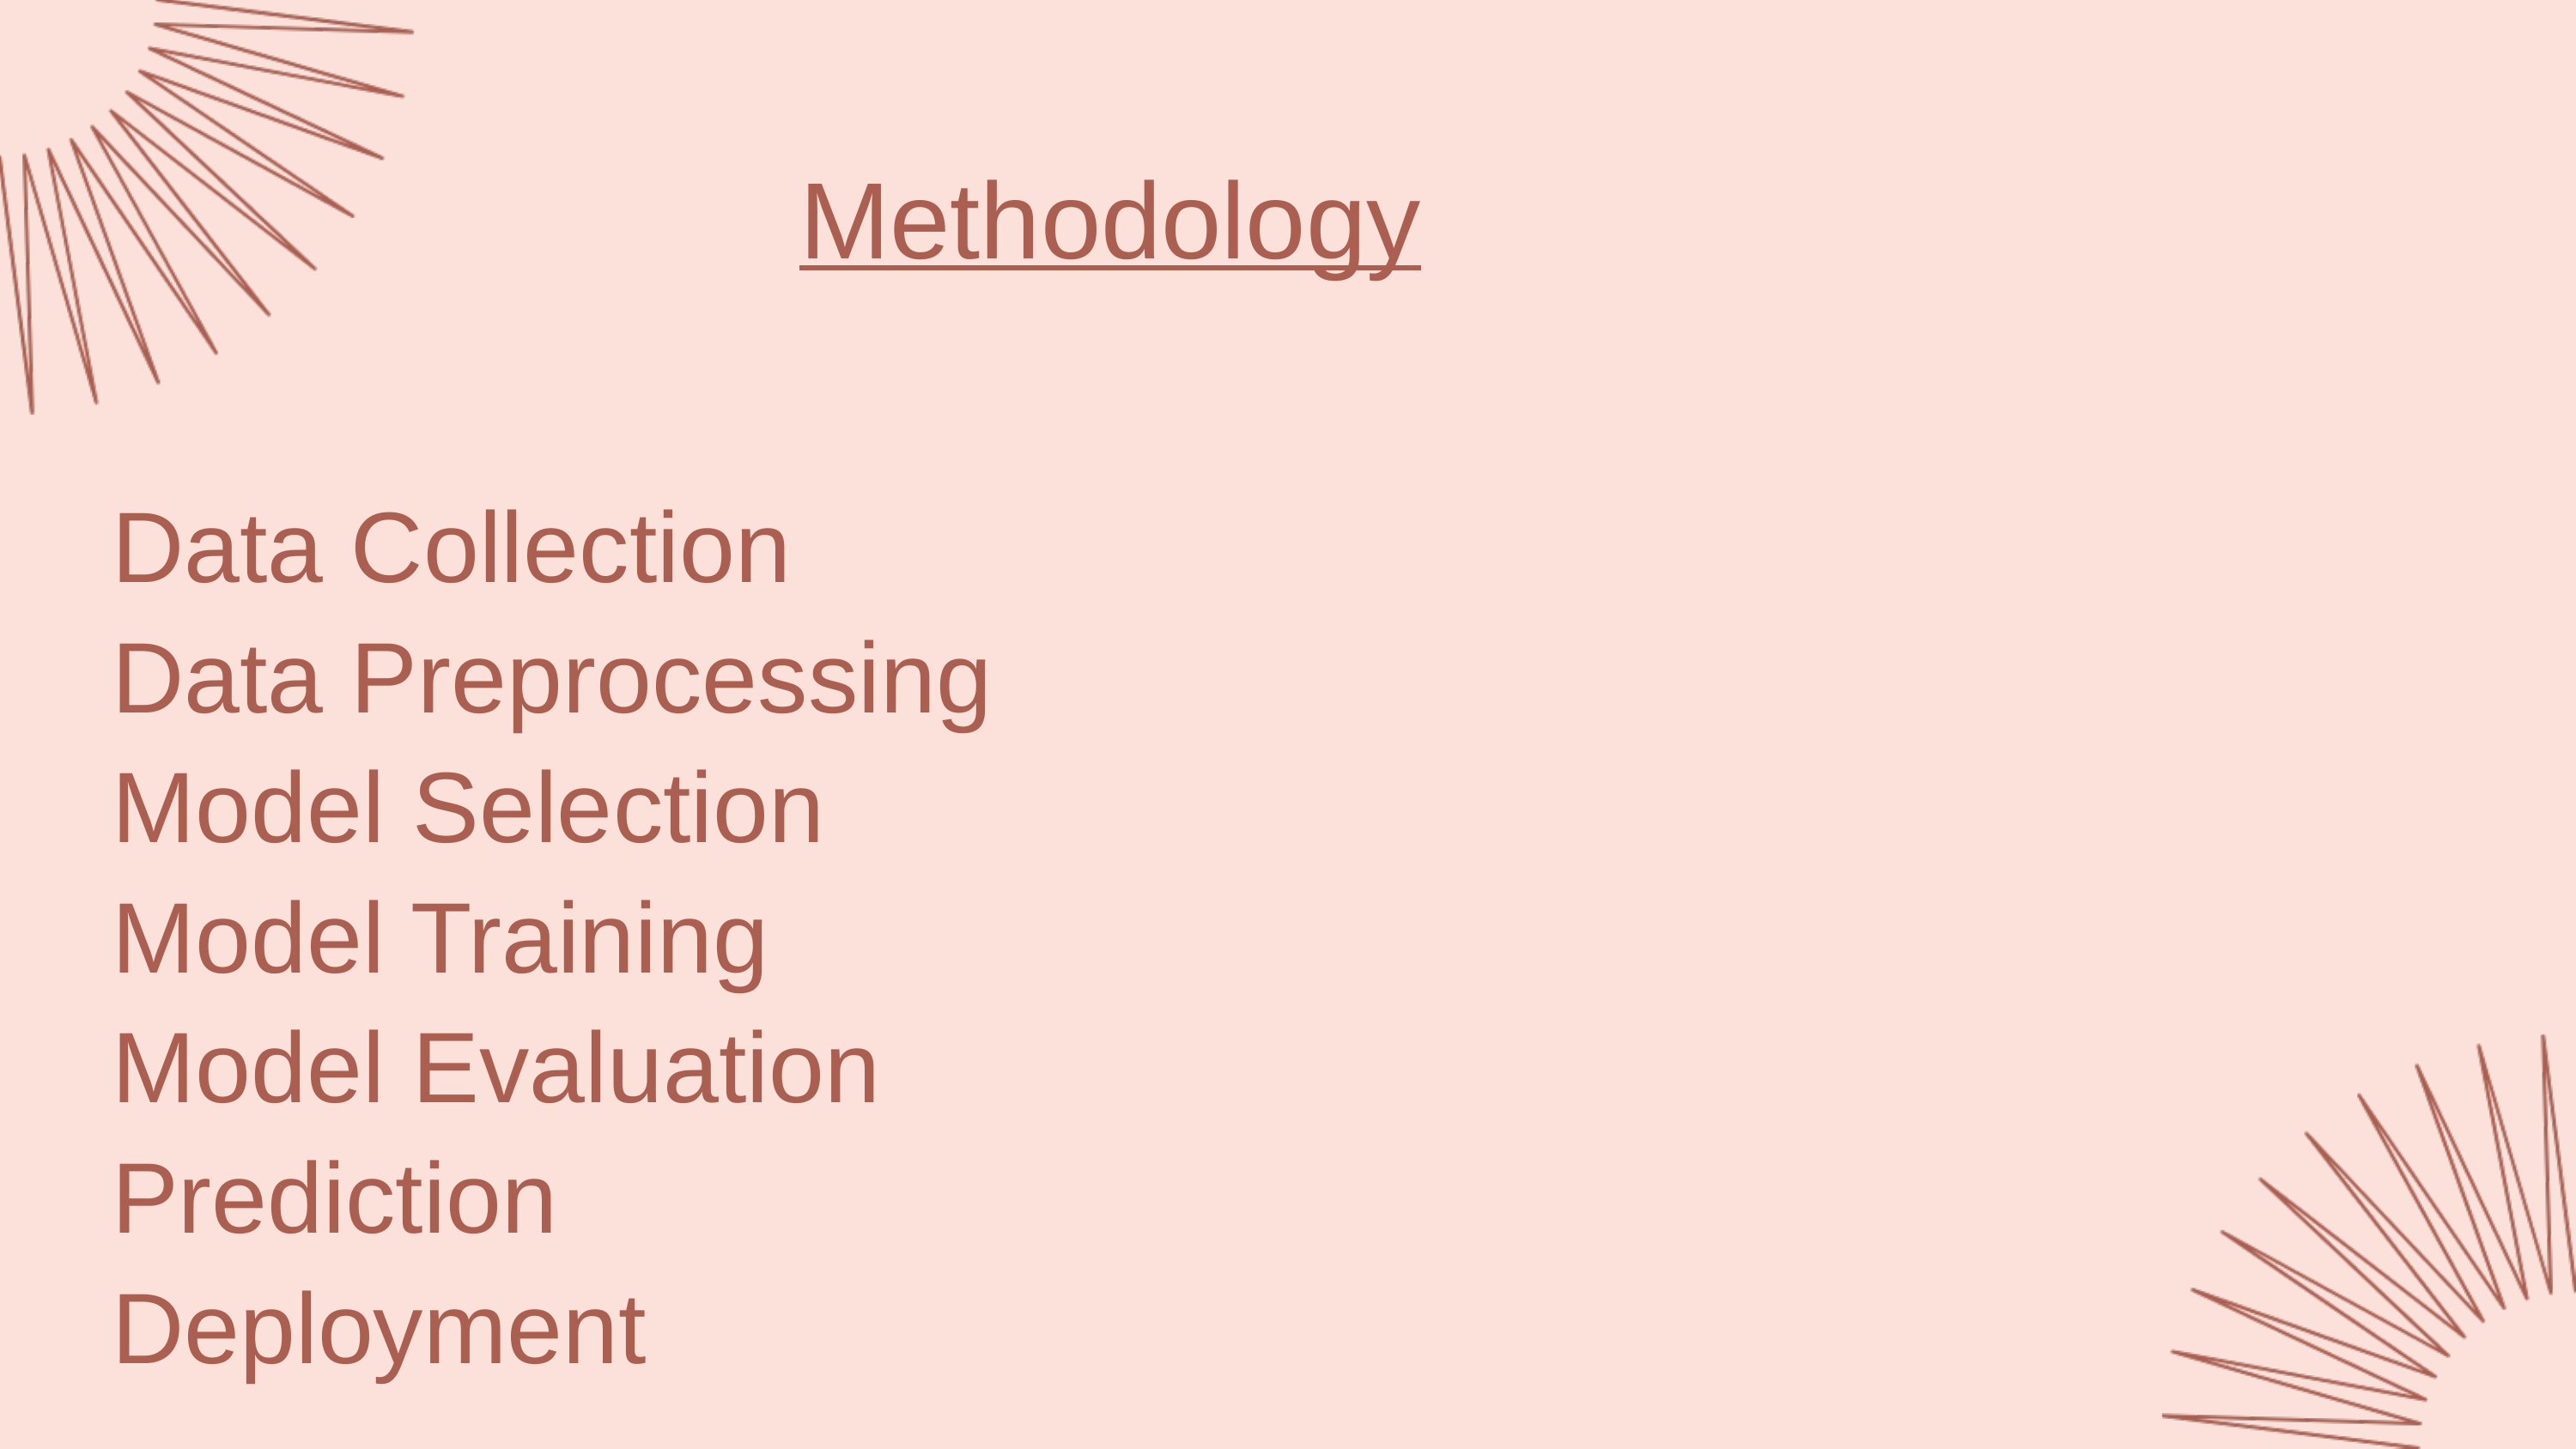

Methodology
Data Collection
Data Preprocessing
Model Selection
Model Training
Model Evaluation
Prediction
Deployment